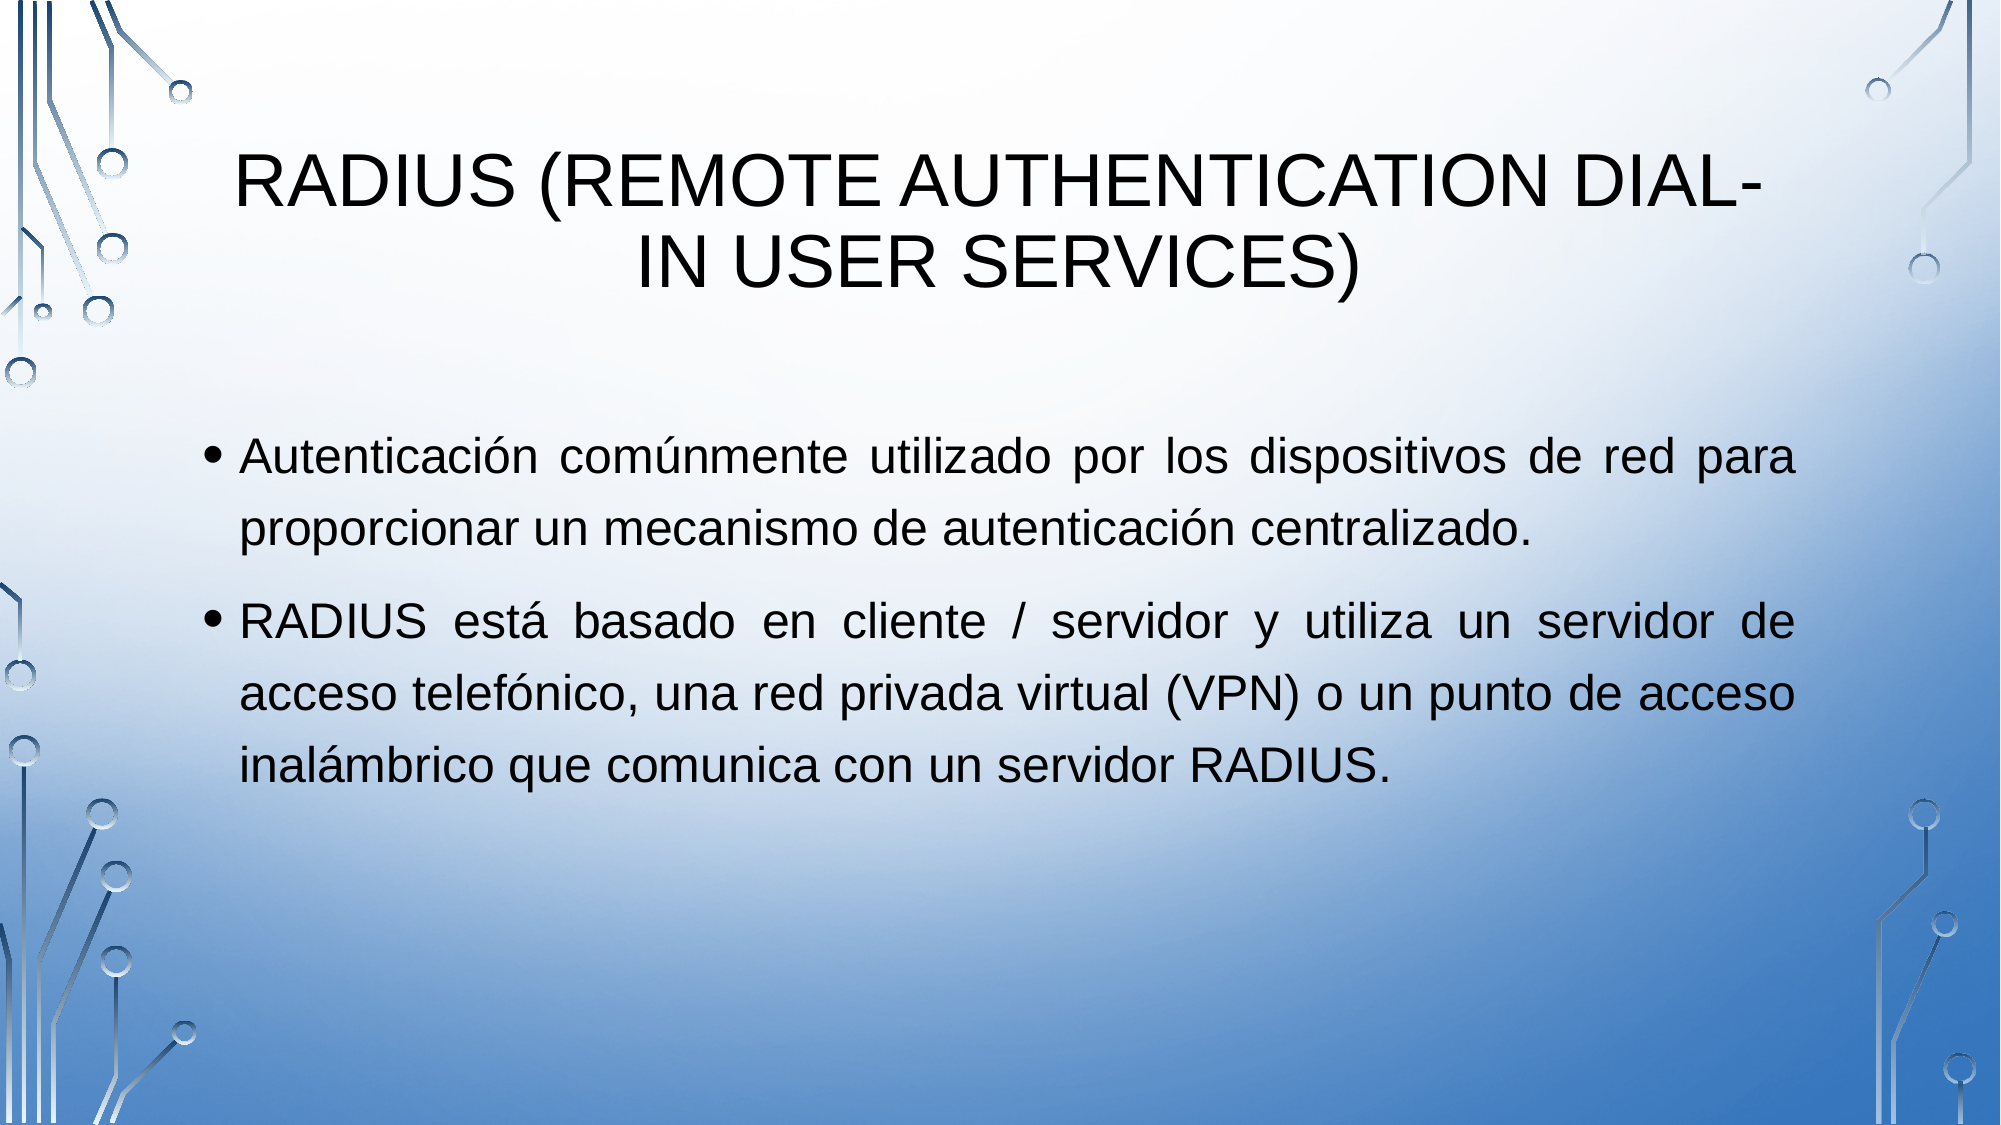

# Radius (Remote Authentication Dial-In User Services)
Autenticación comúnmente utilizado por los dispositivos de red para proporcionar un mecanismo de autenticación centralizado.
RADIUS está basado en cliente / servidor y utiliza un servidor de acceso telefónico, una red privada virtual (VPN) o un punto de acceso inalámbrico que comunica con un servidor RADIUS.